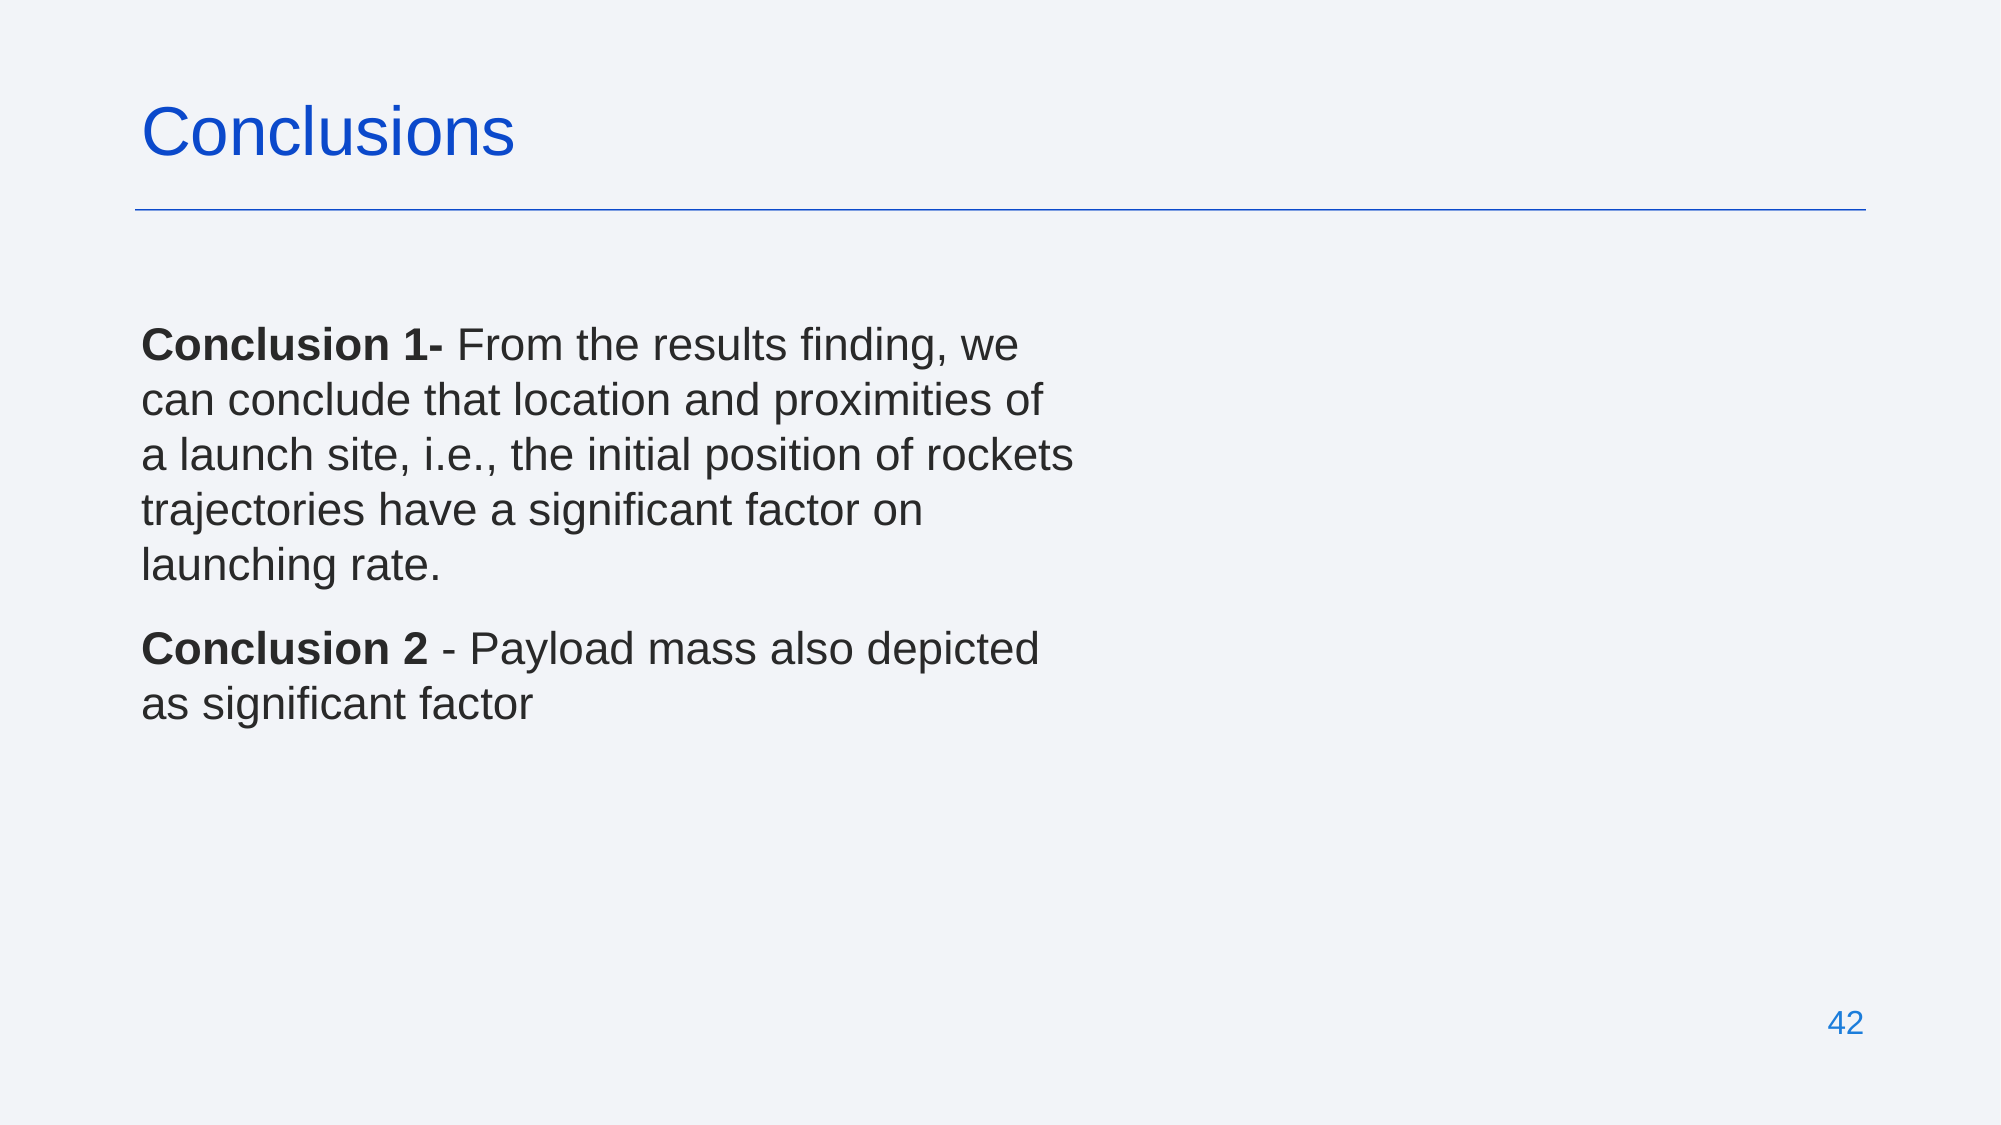

Conclusions
Conclusion 1- From the results finding, we can conclude that location and proximities of a launch site, i.e., the initial position of rockets trajectories have a significant factor on launching rate.
Conclusion 2 - Payload mass also depicted as significant factor

42